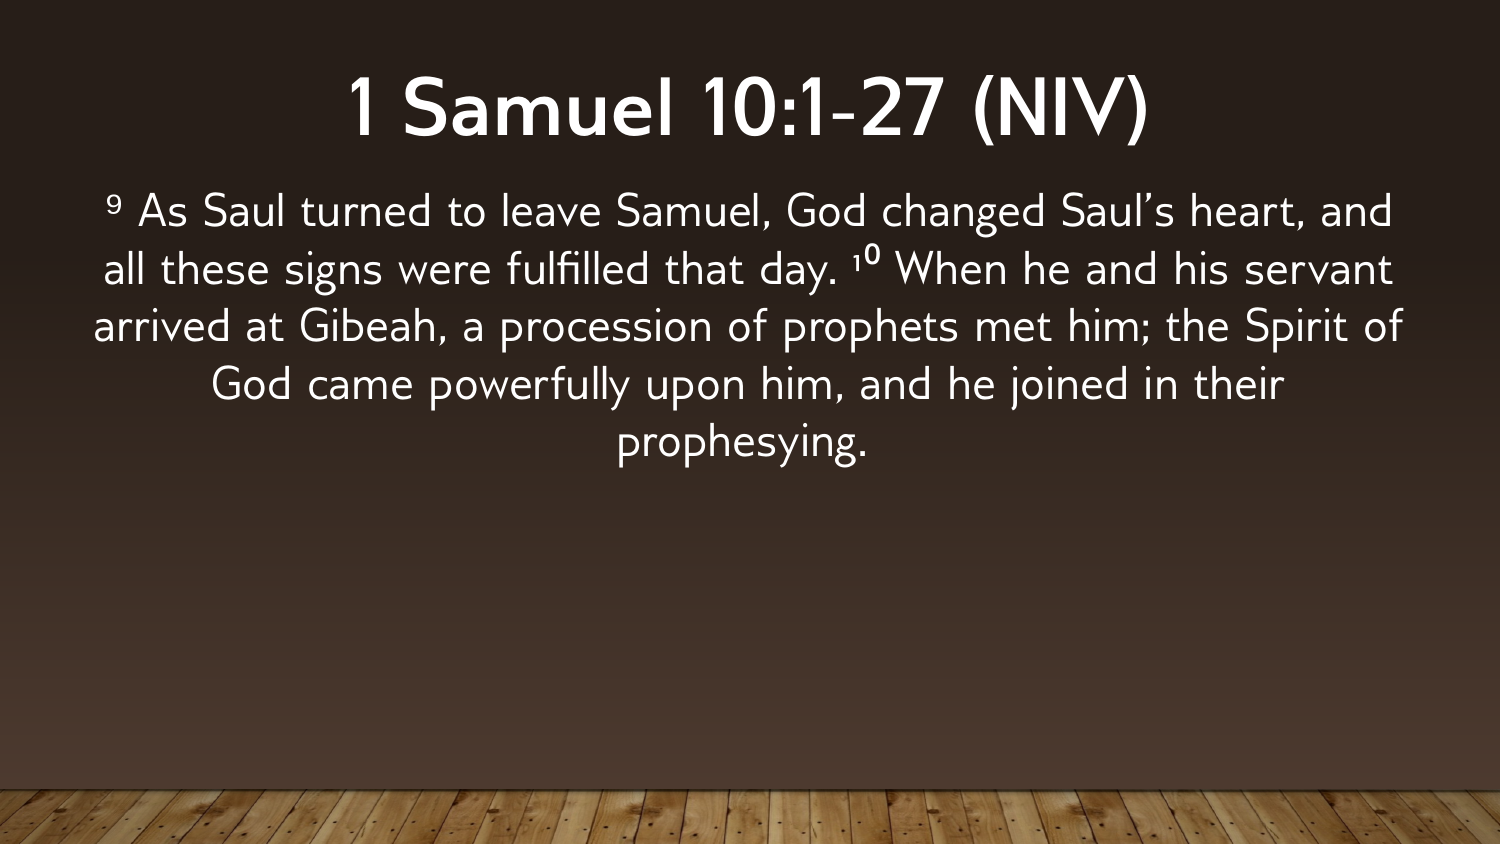

1 Samuel 10:1-27 (NIV)
⁹ As Saul turned to leave Samuel, God changed Saul’s heart, and all these signs were fulfilled that day. ¹⁰ When he and his servant arrived at Gibeah, a procession of prophets met him; the Spirit of God came powerfully upon him, and he joined in their prophesying.